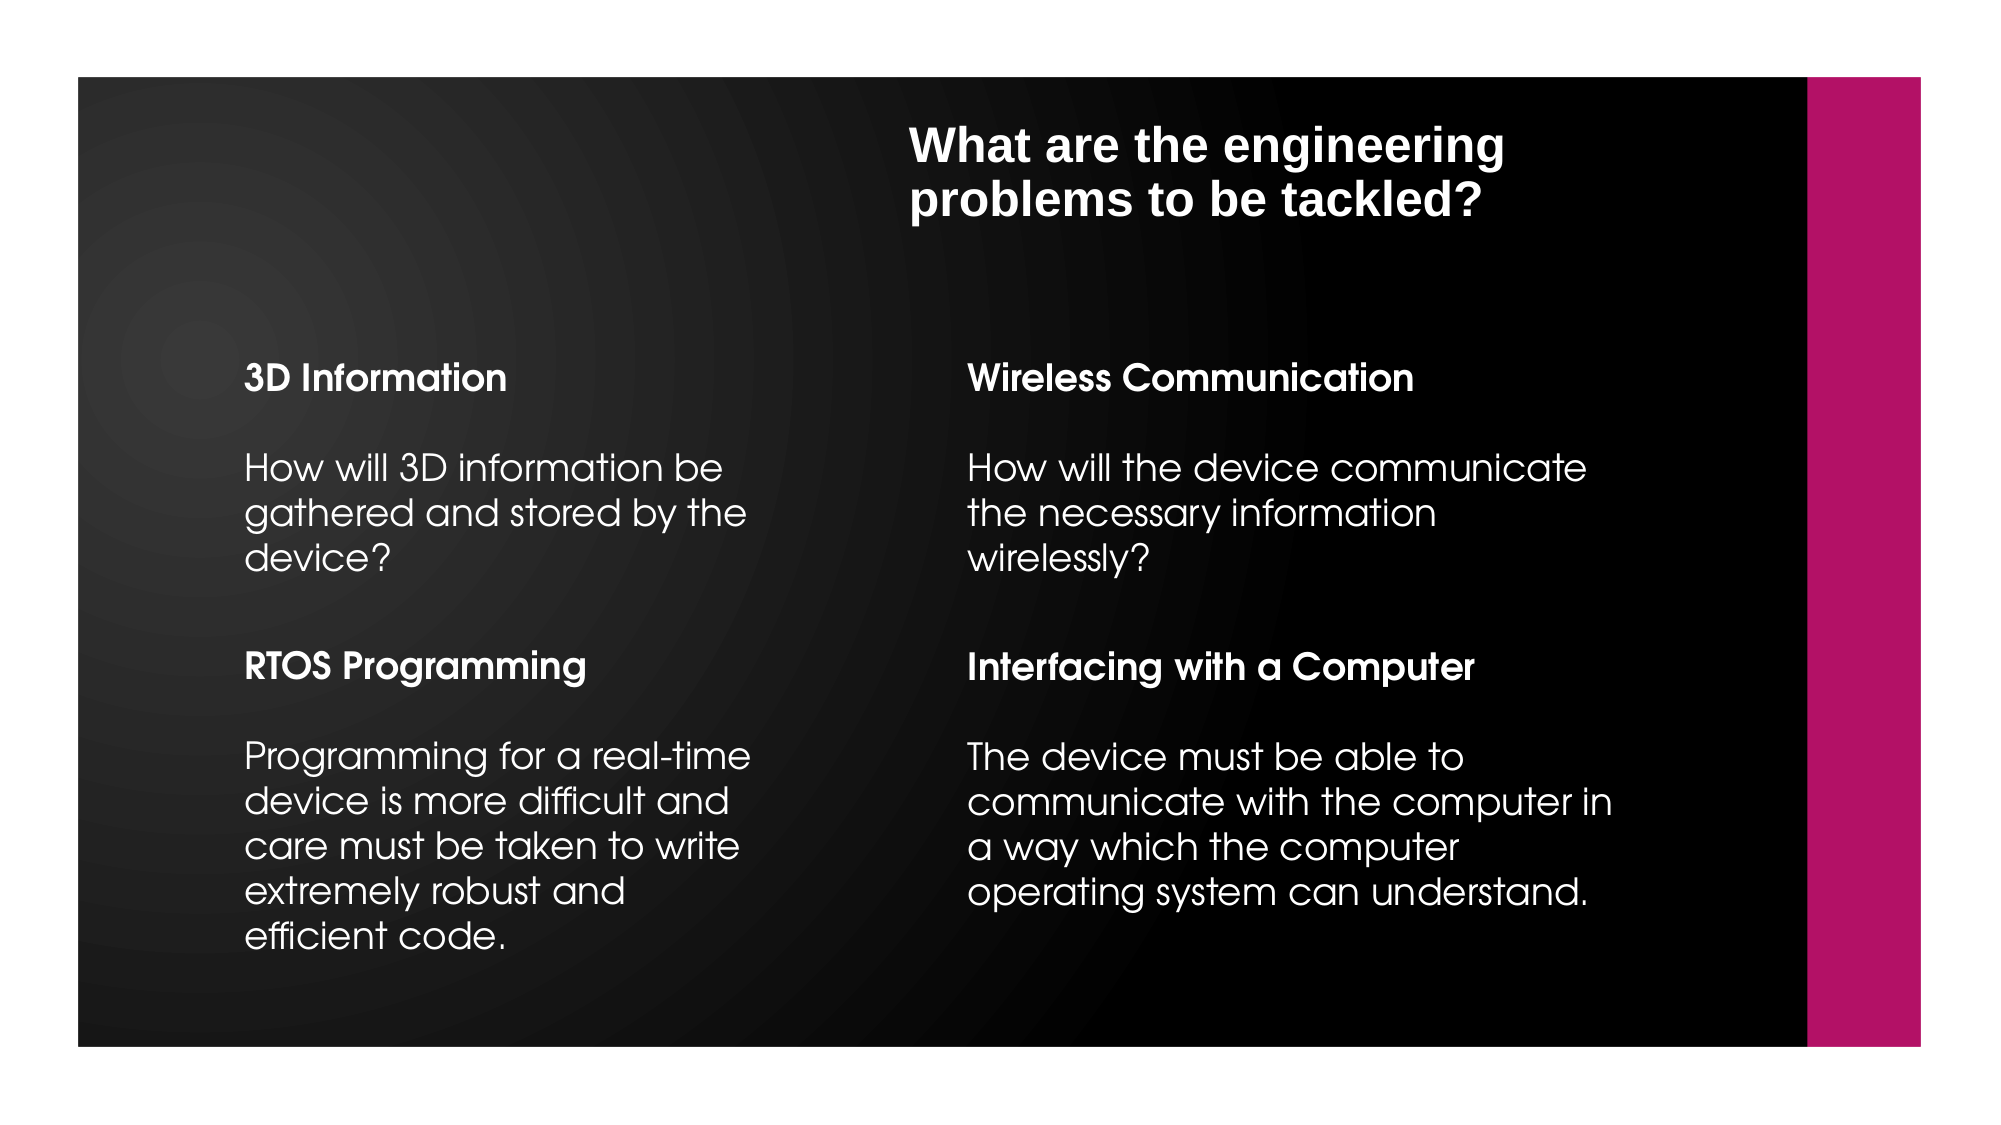

What are the engineering problems to be tackled?
3D Information

How will 3D information be gathered and stored by the device?
Wireless Communication

How will the device communicate the necessary information wirelessly?
RTOS Programming

Programming for a real-time device is more difficult and care must be taken to write extremely robust and efficient code.
Interfacing with a Computer

The device must be able to communicate with the computer in a way which the computer operating system can understand.